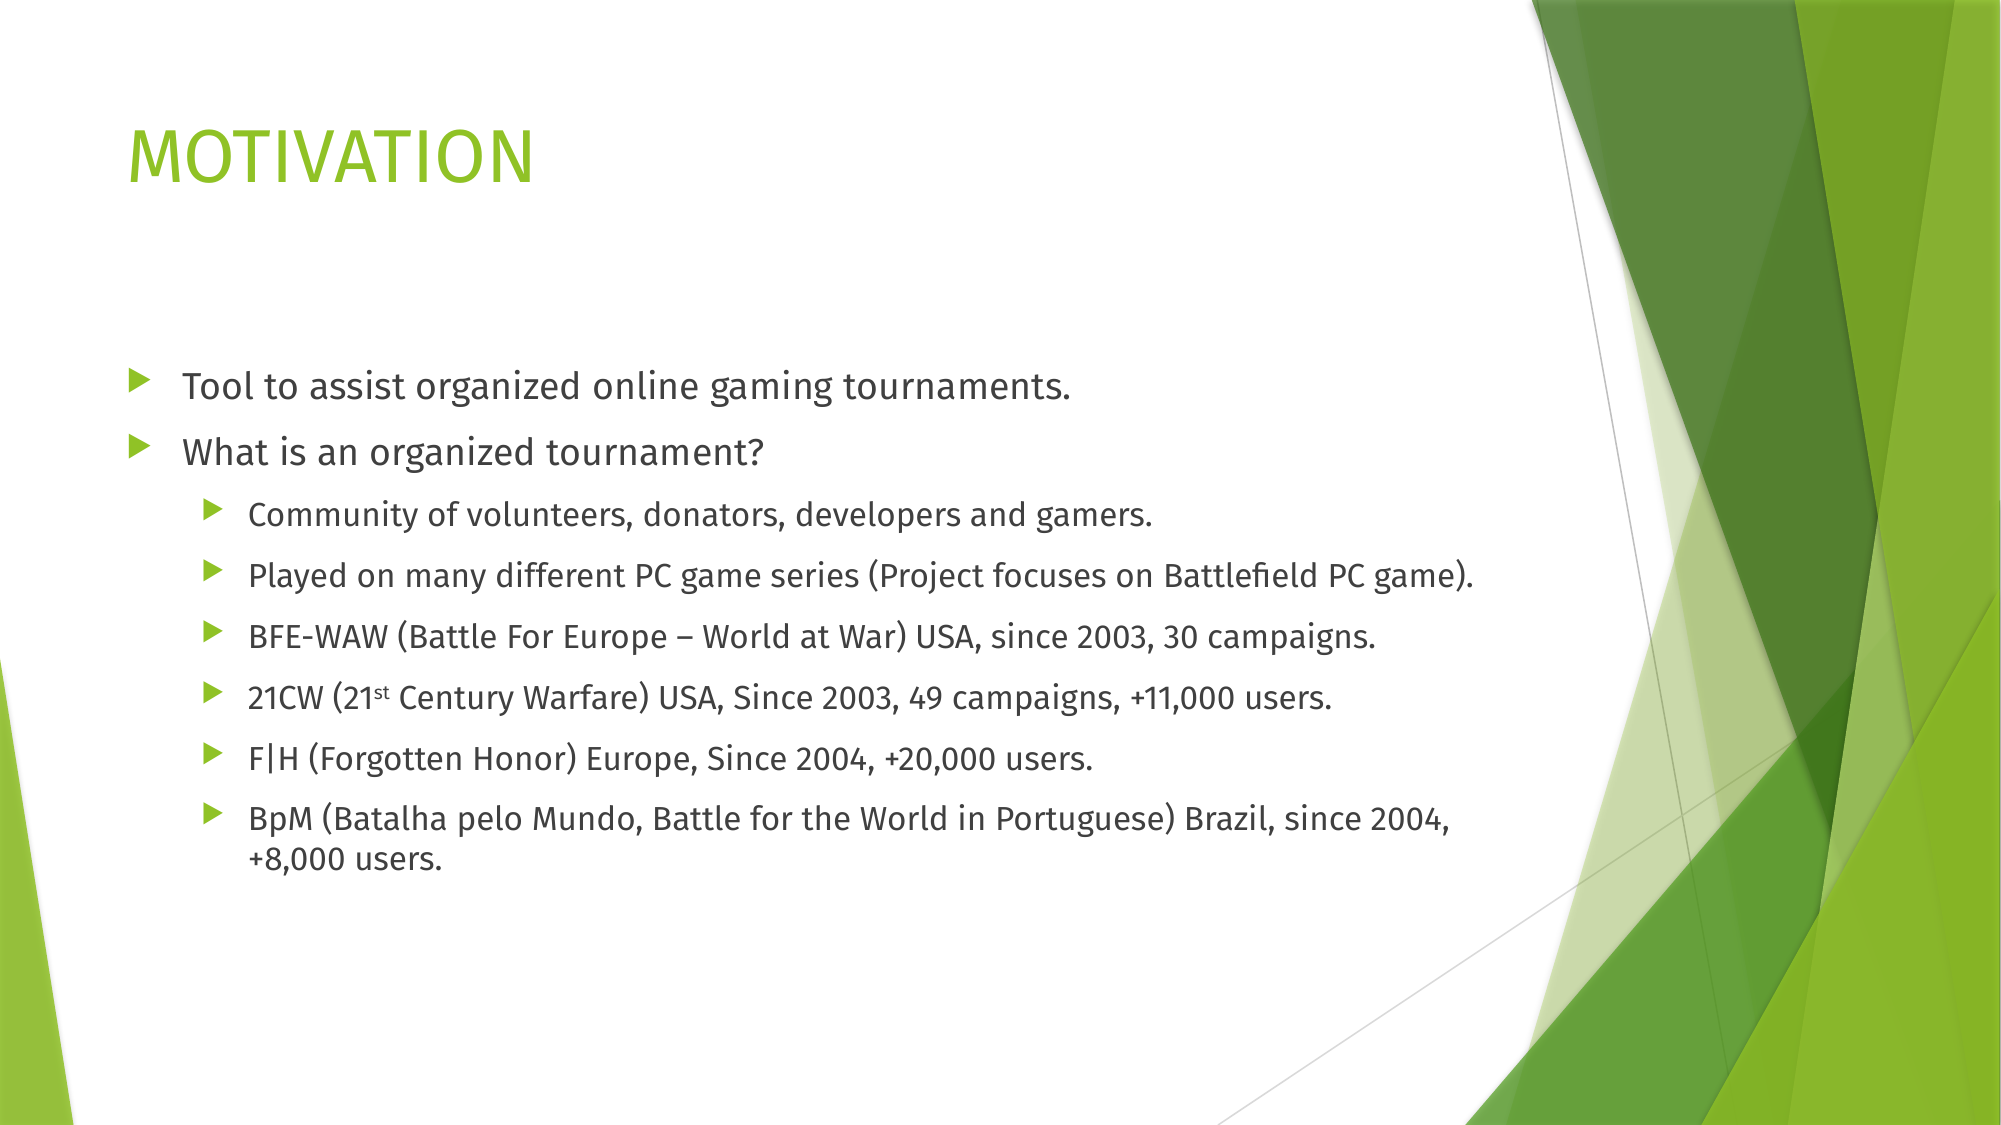

# MOTIVATION
Tool to assist organized online gaming tournaments.
What is an organized tournament?
Community of volunteers, donators, developers and gamers.
Played on many different PC game series (Project focuses on Battlefield PC game).
BFE-WAW (Battle For Europe – World at War) USA, since 2003, 30 campaigns.
21CW (21st Century Warfare) USA, Since 2003, 49 campaigns, +11,000 users.
F|H (Forgotten Honor) Europe, Since 2004, +20,000 users.
BpM (Batalha pelo Mundo, Battle for the World in Portuguese) Brazil, since 2004, +8,000 users.